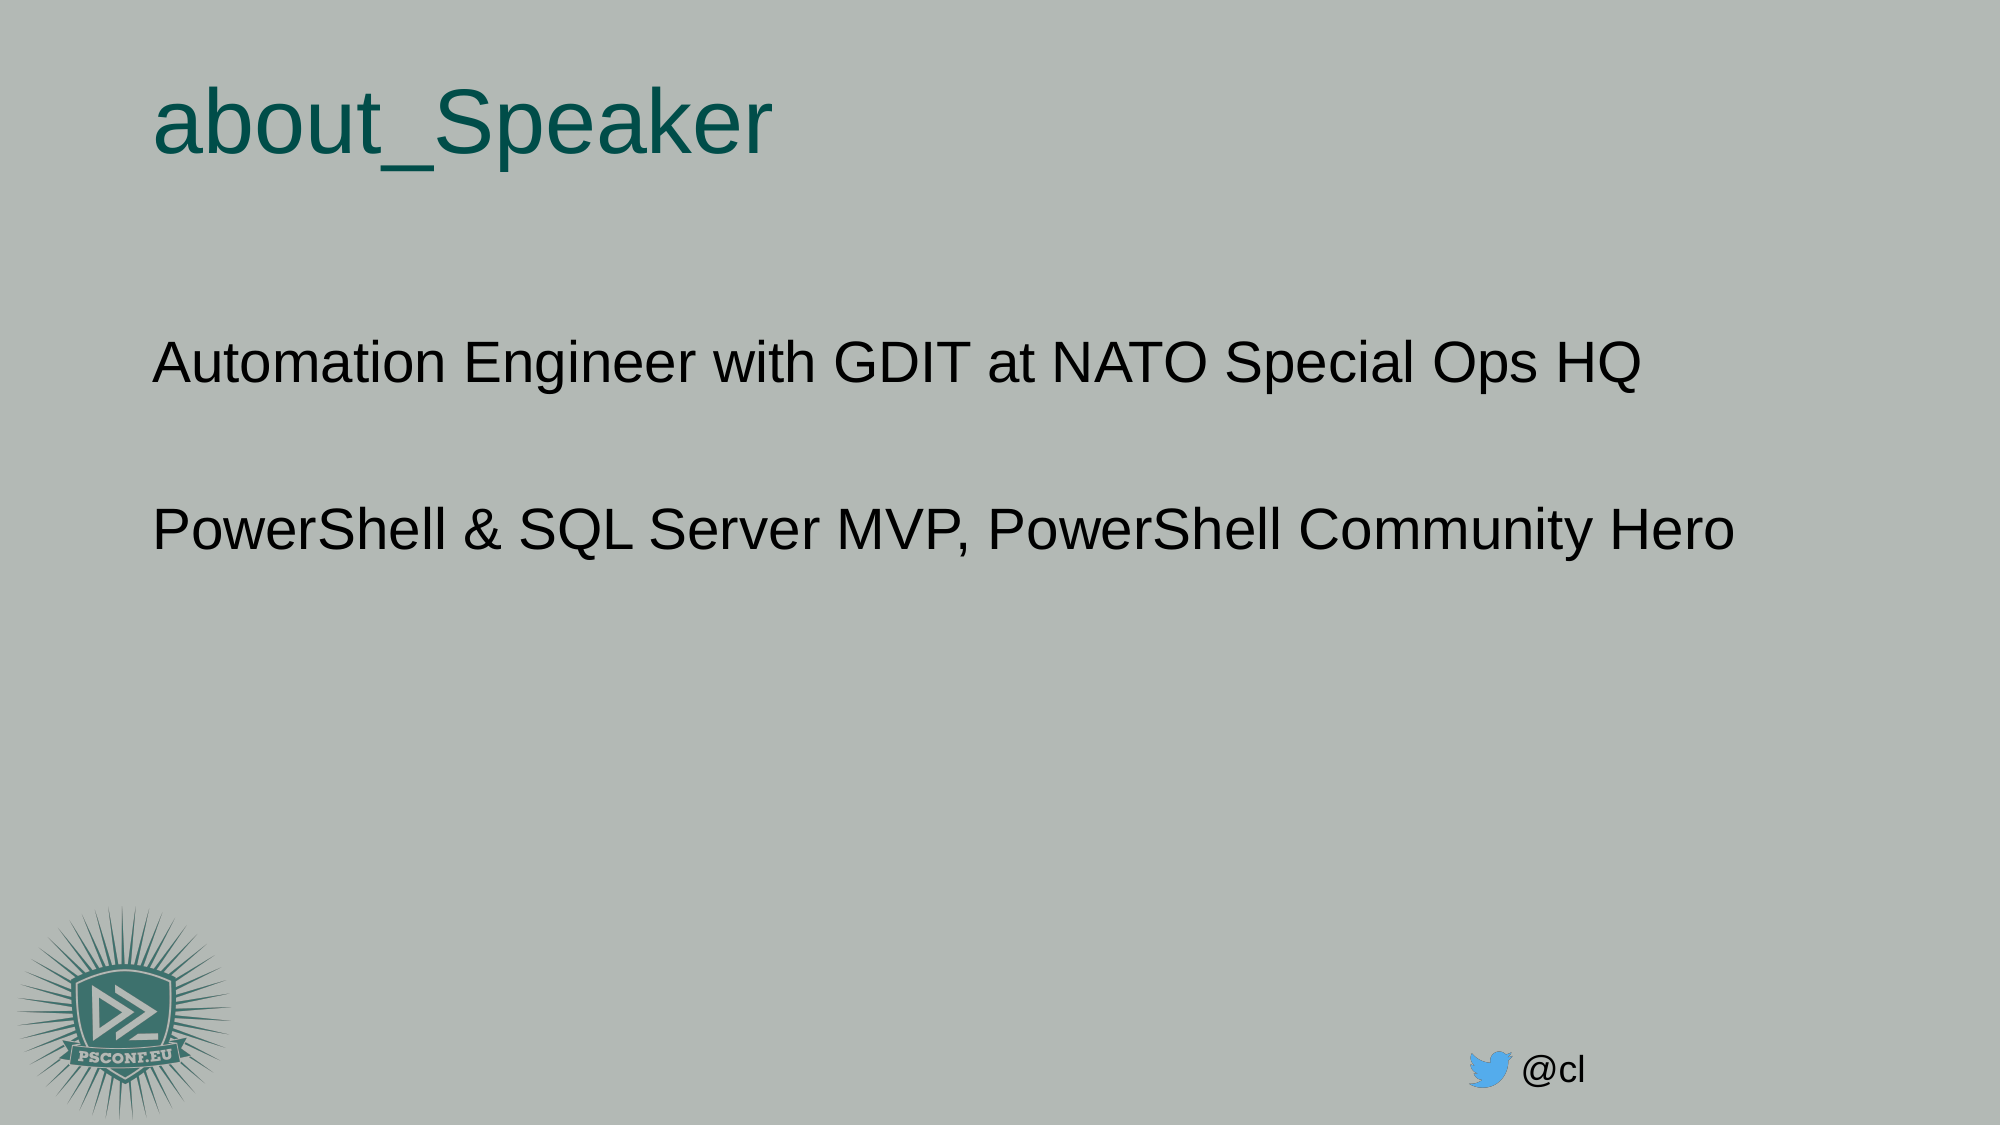

# about_Speaker

Automation Engineer with GDIT at NATO Special Ops HQ

PowerShell & SQL Server MVP, PowerShell Community Hero

@cl